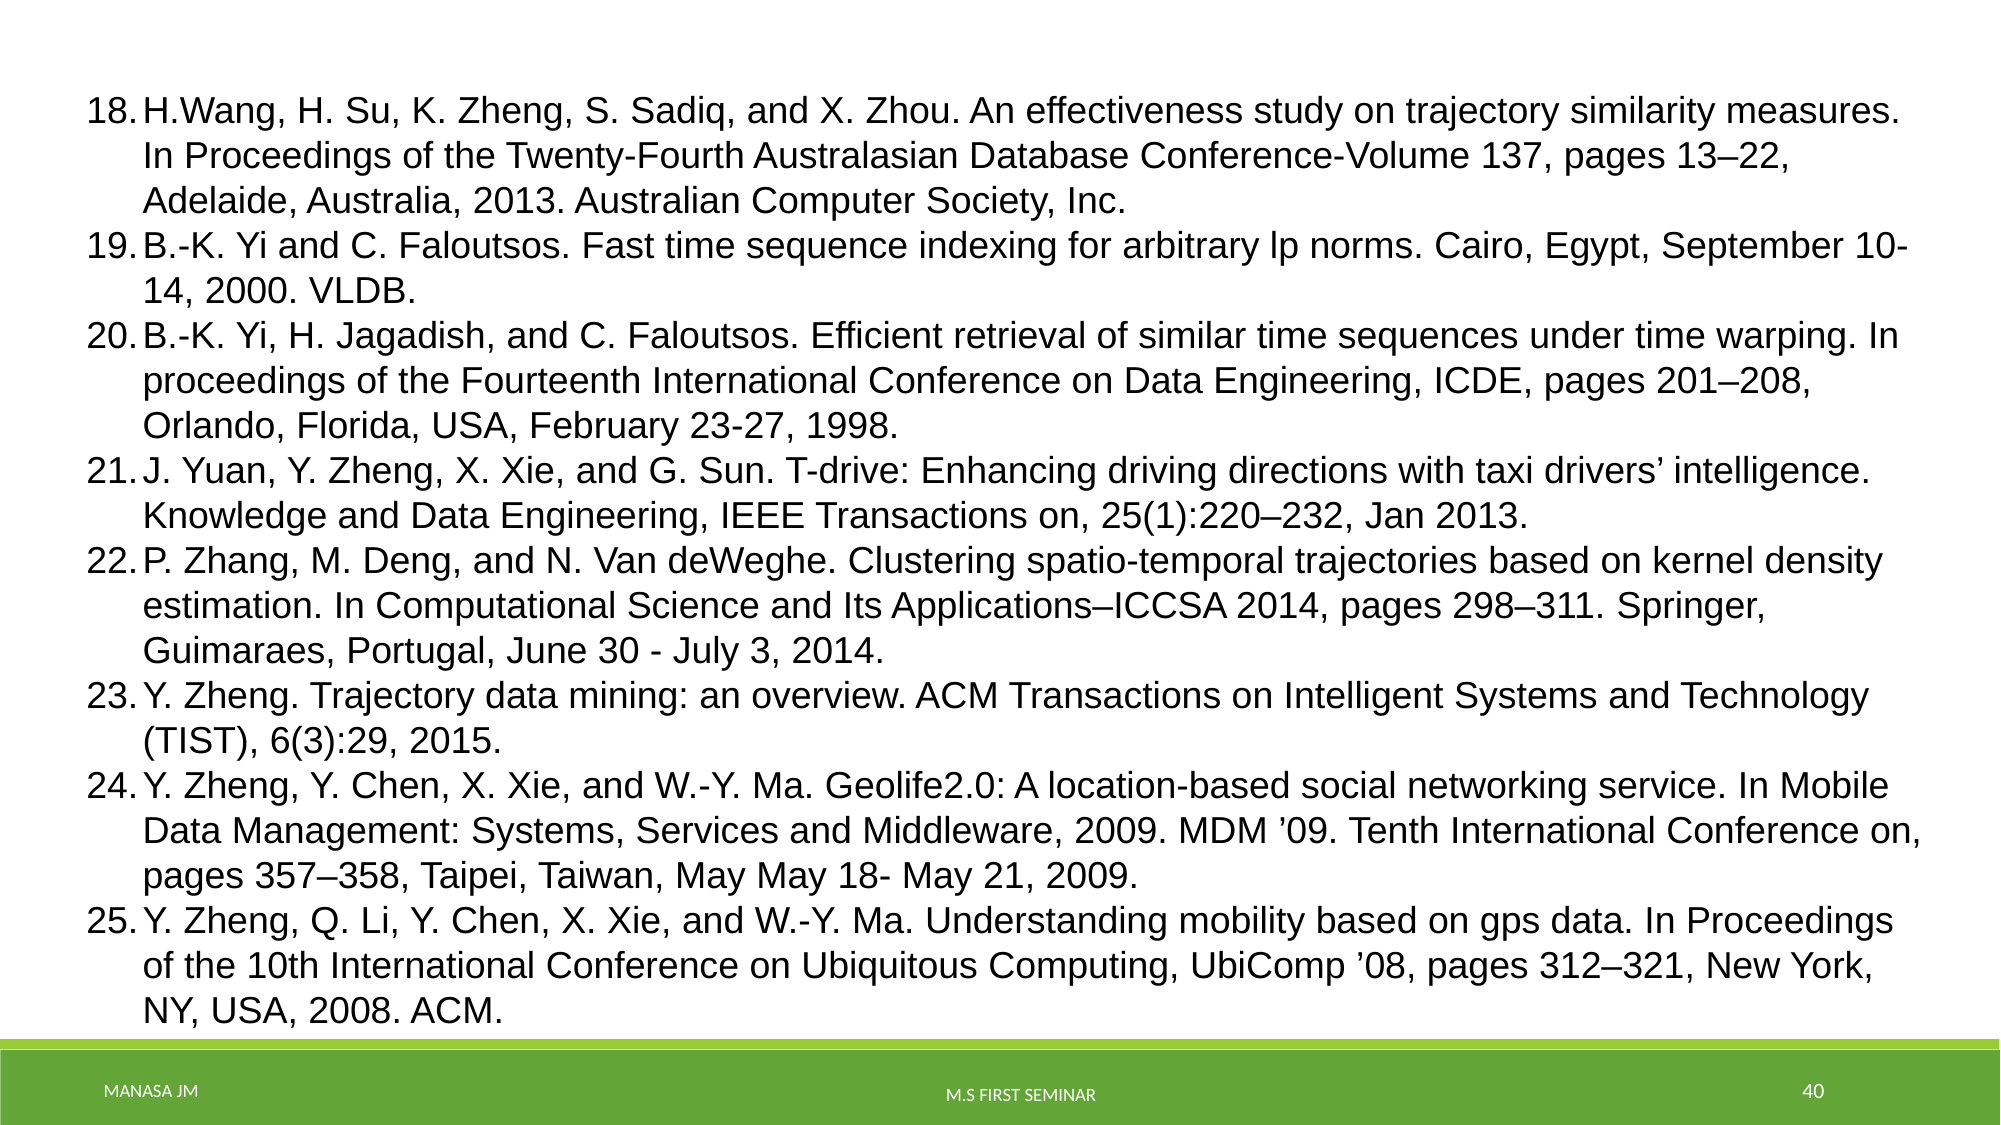

H.Wang, H. Su, K. Zheng, S. Sadiq, and X. Zhou. An effectiveness study on trajectory similarity measures. In Proceedings of the Twenty-Fourth Australasian Database Conference-Volume 137, pages 13–22, Adelaide, Australia, 2013. Australian Computer Society, Inc.
B.-K. Yi and C. Faloutsos. Fast time sequence indexing for arbitrary lp norms. Cairo, Egypt, September 10-14, 2000. VLDB.
B.-K. Yi, H. Jagadish, and C. Faloutsos. Efficient retrieval of similar time sequences under time warping. In proceedings of the Fourteenth International Conference on Data Engineering, ICDE, pages 201–208, Orlando, Florida, USA, February 23-27, 1998.
J. Yuan, Y. Zheng, X. Xie, and G. Sun. T-drive: Enhancing driving directions with taxi drivers’ intelligence. Knowledge and Data Engineering, IEEE Transactions on, 25(1):220–232, Jan 2013.
P. Zhang, M. Deng, and N. Van deWeghe. Clustering spatio-temporal trajectories based on kernel density estimation. In Computational Science and Its Applications–ICCSA 2014, pages 298–311. Springer, Guimaraes, Portugal, June 30 - July 3, 2014.
Y. Zheng. Trajectory data mining: an overview. ACM Transactions on Intelligent Systems and Technology (TIST), 6(3):29, 2015.
Y. Zheng, Y. Chen, X. Xie, and W.-Y. Ma. Geolife2.0: A location-based social networking service. In Mobile Data Management: Systems, Services and Middleware, 2009. MDM ’09. Tenth International Conference on, pages 357–358, Taipei, Taiwan, May May 18- May 21, 2009.
Y. Zheng, Q. Li, Y. Chen, X. Xie, and W.-Y. Ma. Understanding mobility based on gps data. In Proceedings of the 10th International Conference on Ubiquitous Computing, UbiComp ’08, pages 312–321, New York, NY, USA, 2008. ACM.
Manasa Jm
40
M.S First Seminar